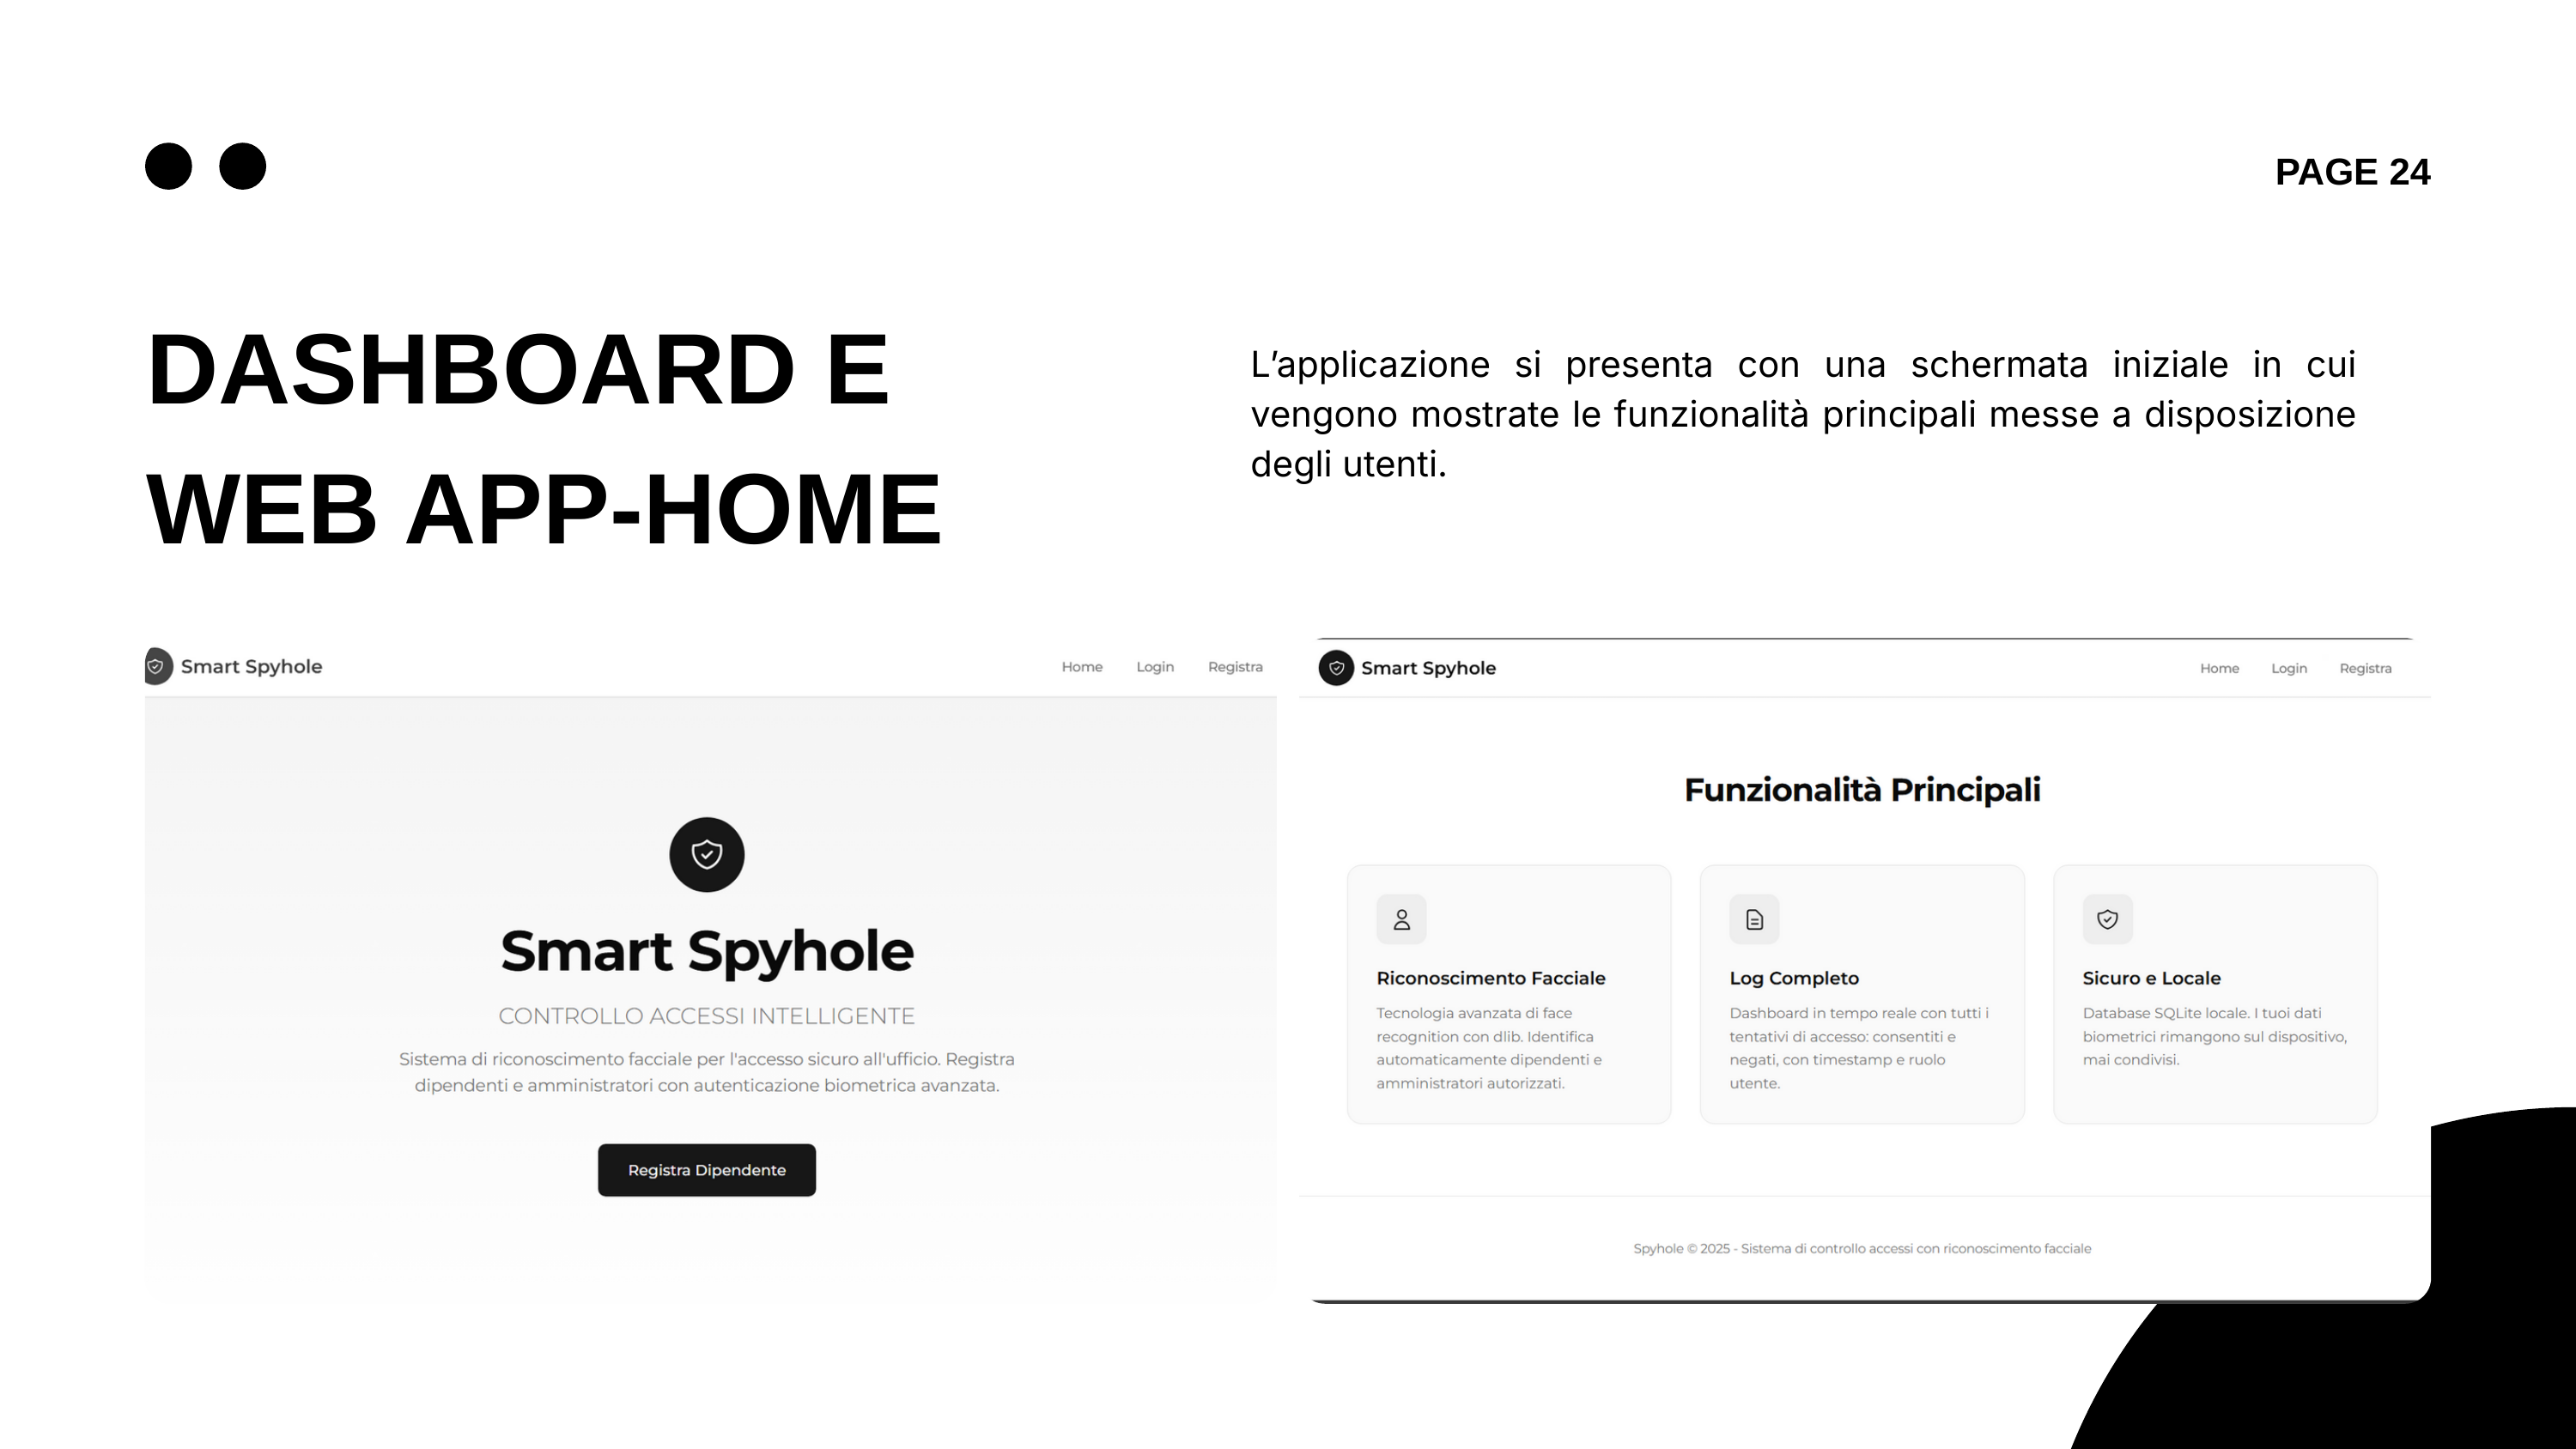

PAGE 24

DASHBOARD E WEB APP-HOME
L’applicazione si presenta con una schermata iniziale in cui vengono mostrate le funzionalità principali messe a disposizione degli utenti.